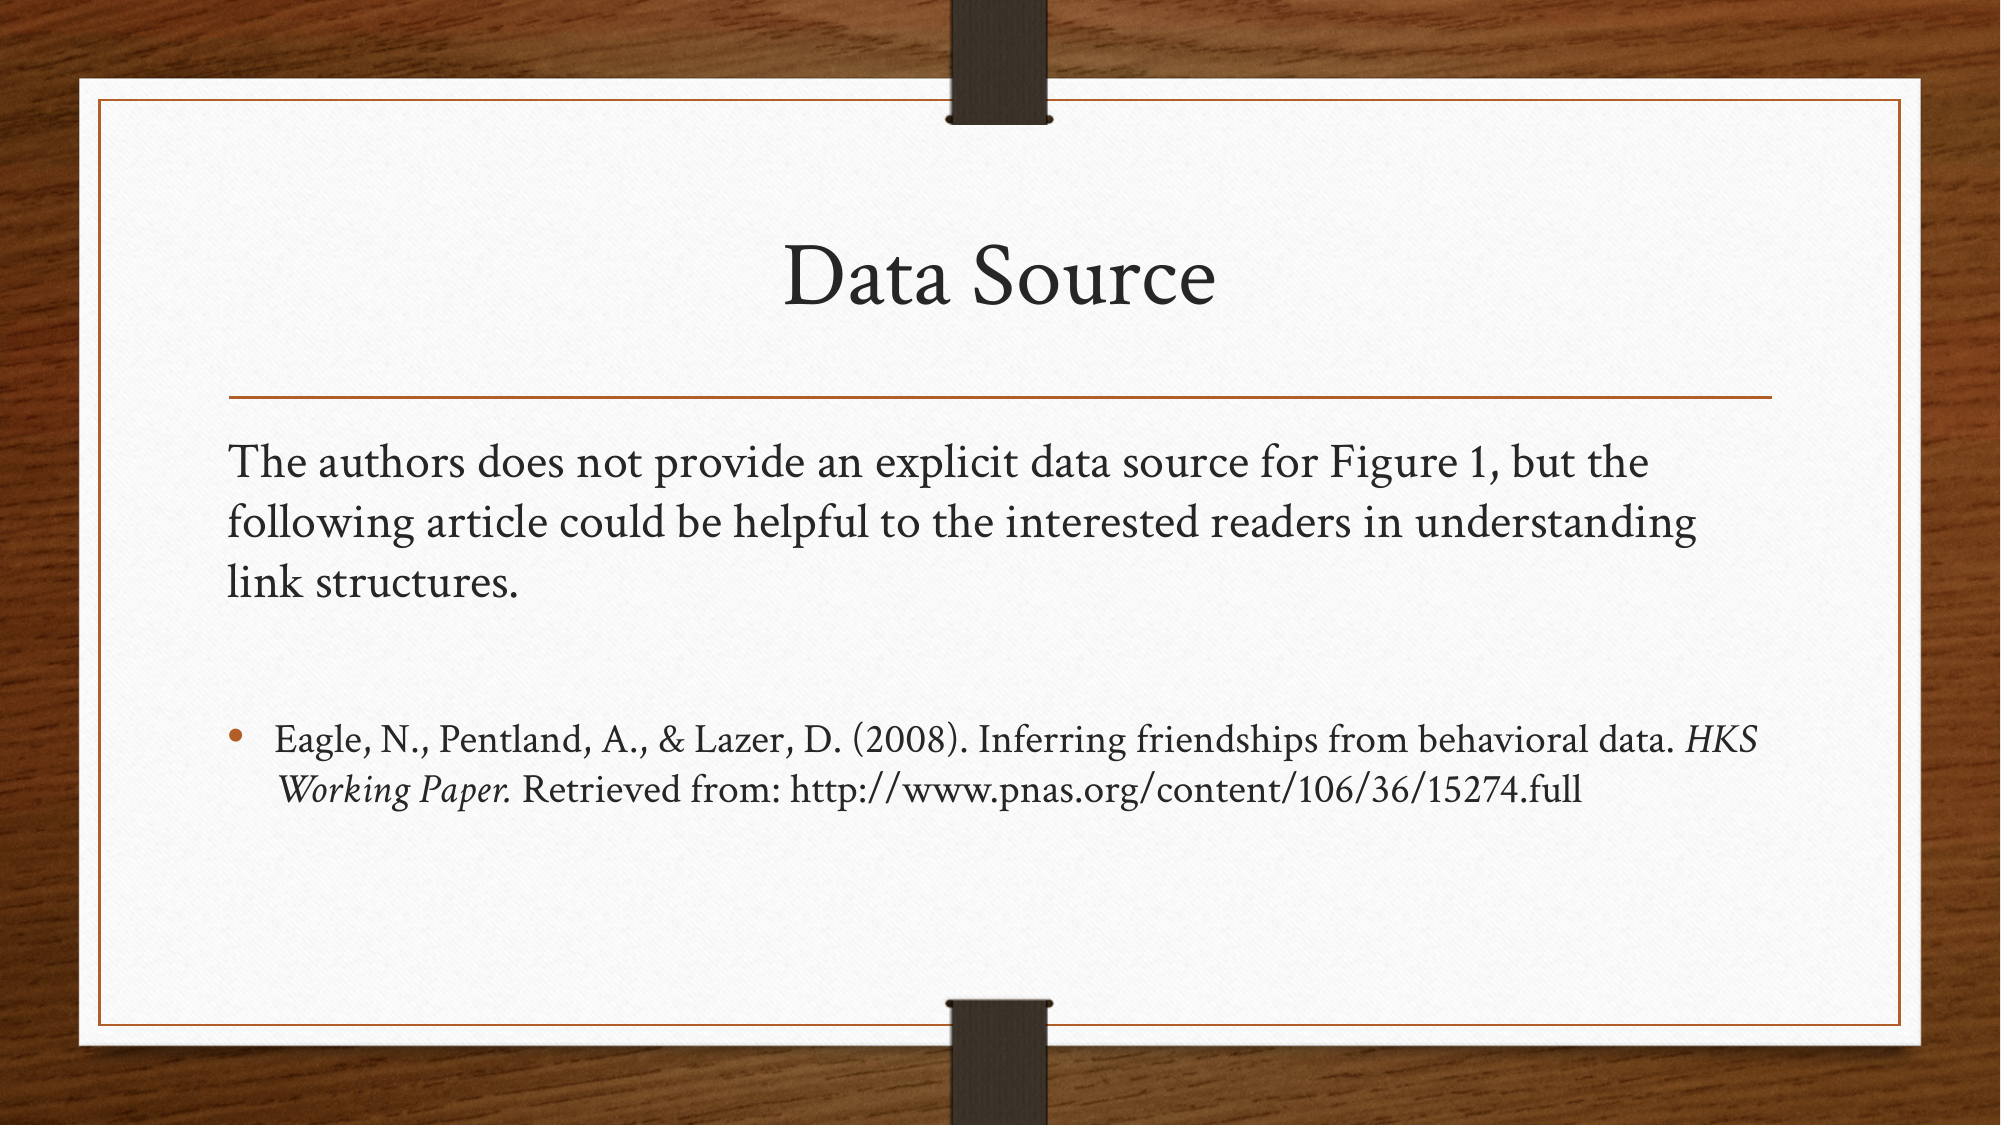

# Data Source
The authors does not provide an explicit data source for Figure 1, but the following article could be helpful to the interested readers in understanding link structures.

Eagle, N., Pentland, A., & Lazer, D. (2008). Inferring friendships from behavioral data. HKS Working Paper. Retrieved from: http://www.pnas.org/content/106/36/15274.full